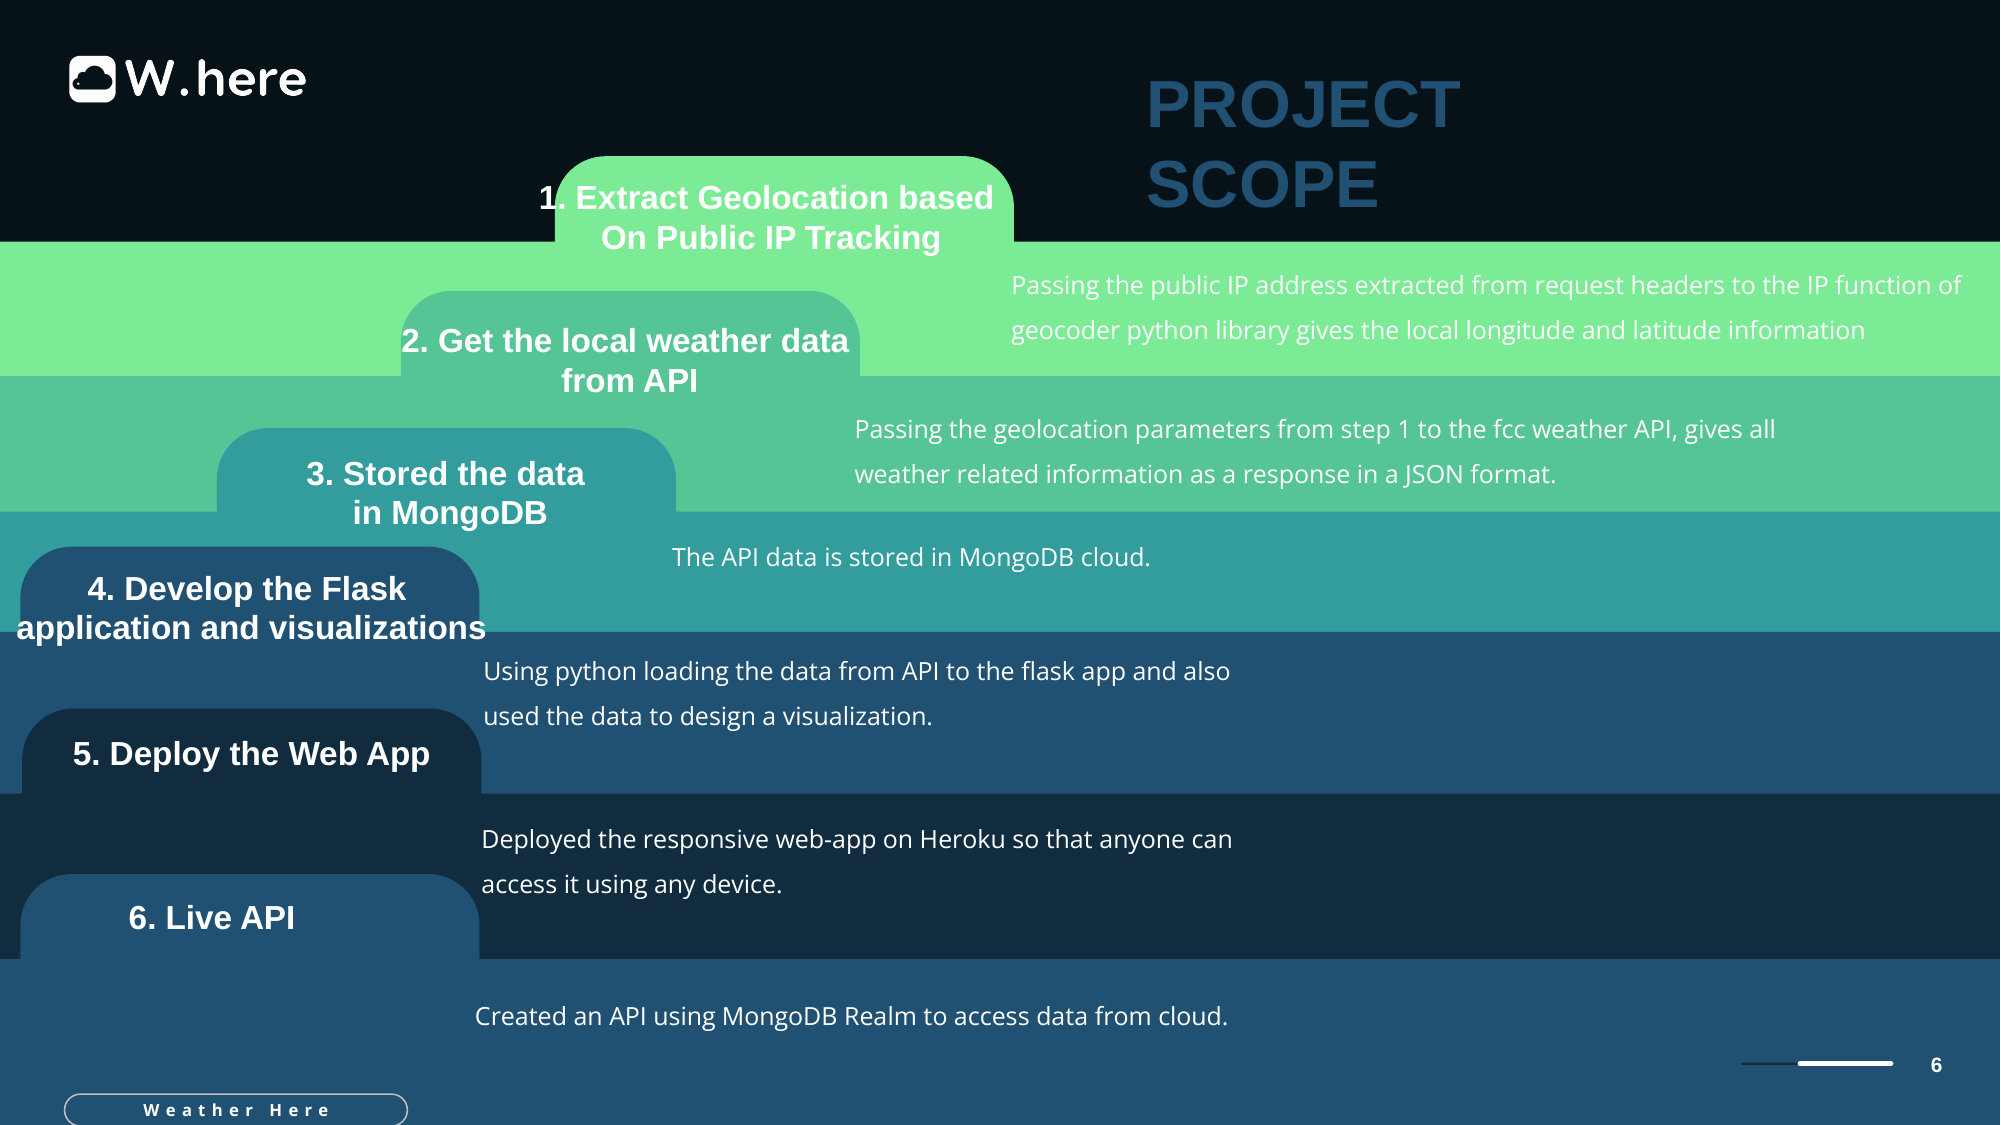

PROJECT SCOPE

1. Extract Geolocation based
On Public IP Tracking
Passing the public IP address extracted from request headers to the IP function of geocoder python library gives the local longitude and latitude information

2. Get the local weather data
 from API
Passing the geolocation parameters from step 1 to the fcc weather API, gives all weather related information as a response in a JSON format.

3. Stored the data
in MongoDB
The API data is stored in MongoDB cloud.

4. Develop the Flask
application and visualizations
Using python loading the data from API to the flask app and also used the data to design a visualization.

5. Deploy the Web App
Deployed the responsive web-app on Heroku so that anyone can access it using any device.

6. Live API
Created an API using MongoDB Realm to access data from cloud.
6
Weather Here